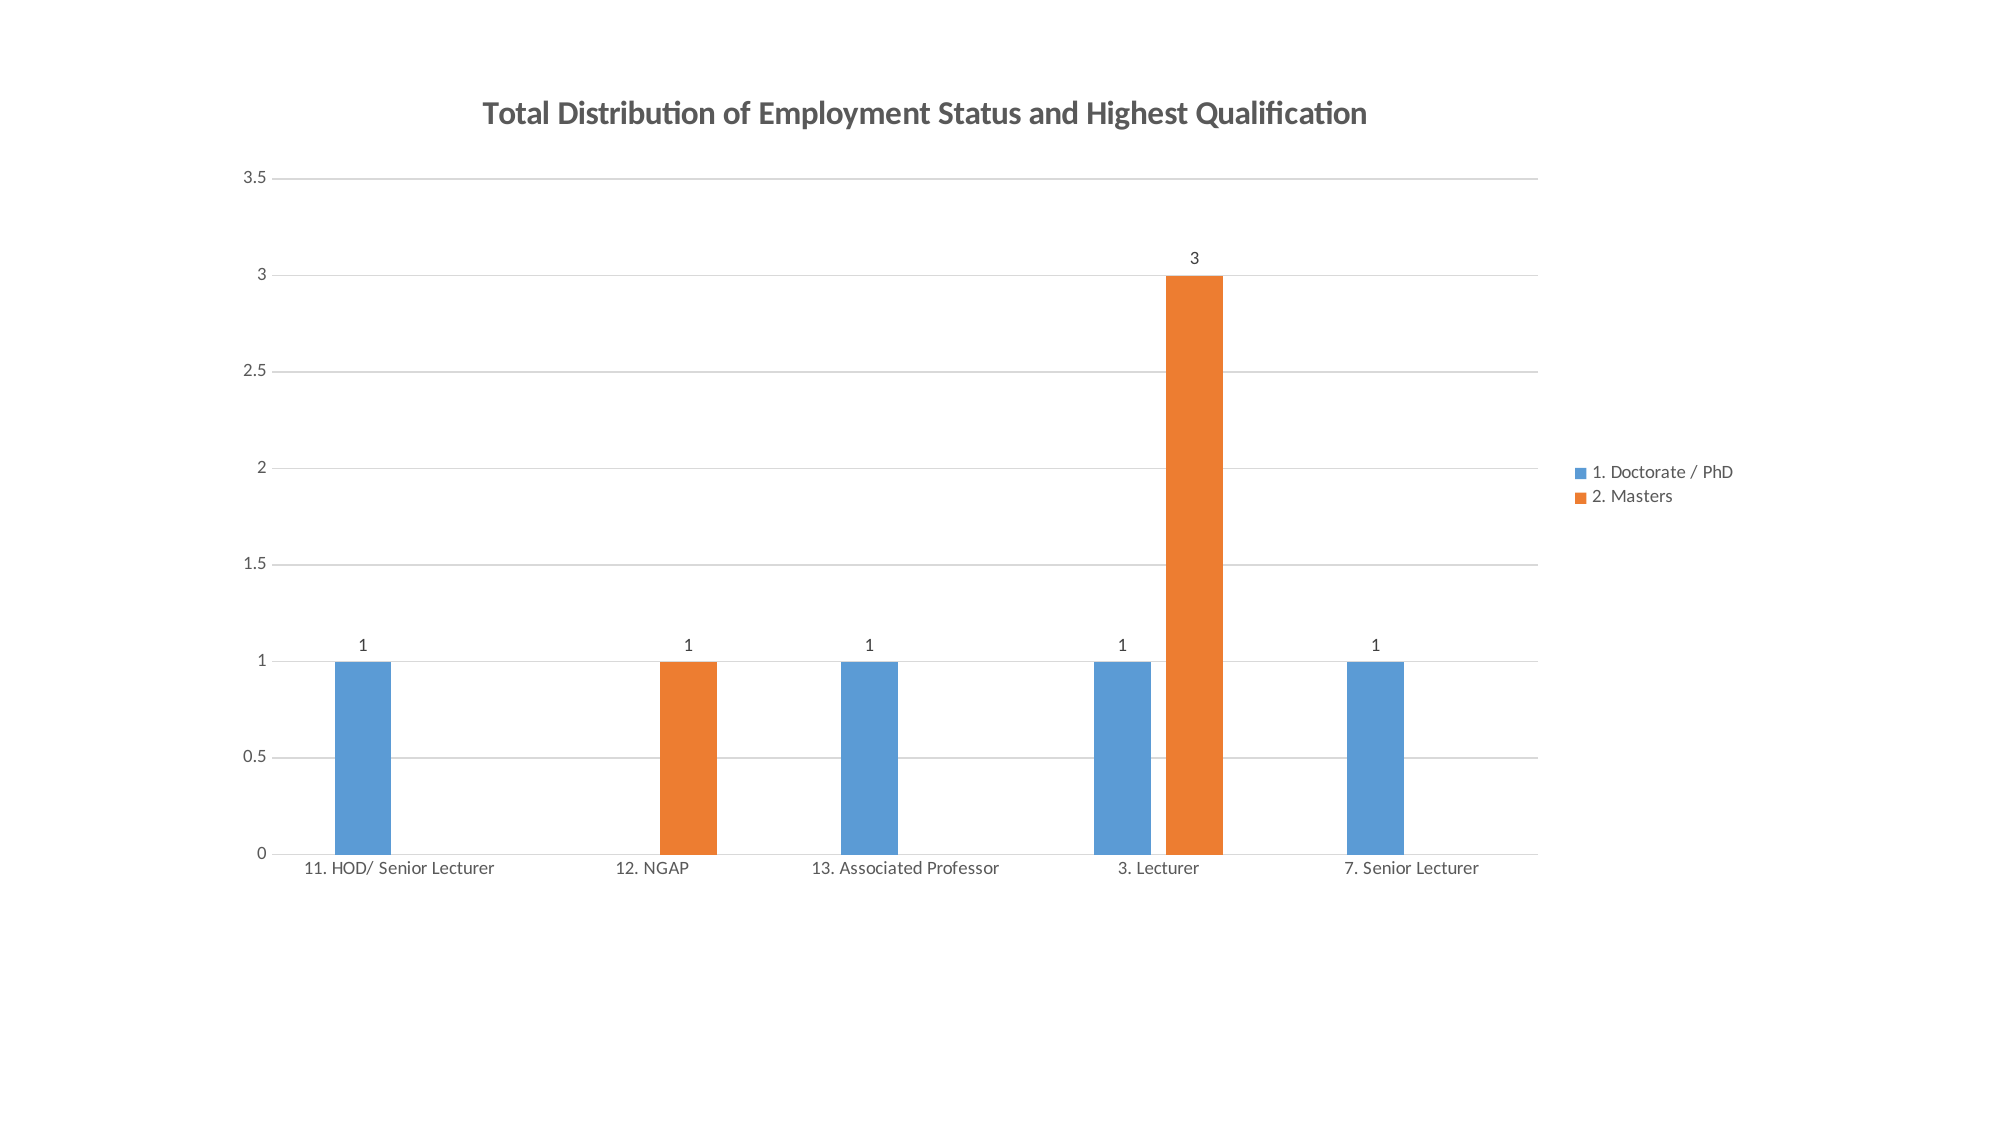

### Chart: Total Distribution of Employment Status and Highest Qualification

| Category | 1. Doctorate / PhD | 2. Masters |
|---|---|---|
| 11. HOD/ Senior Lecturer | 1.0 | None |
| 12. NGAP | None | 1.0 |
| 13. Associated Professor | 1.0 | None |
| 3. Lecturer | 1.0 | 3.0 |
| 7. Senior Lecturer | 1.0 | None |